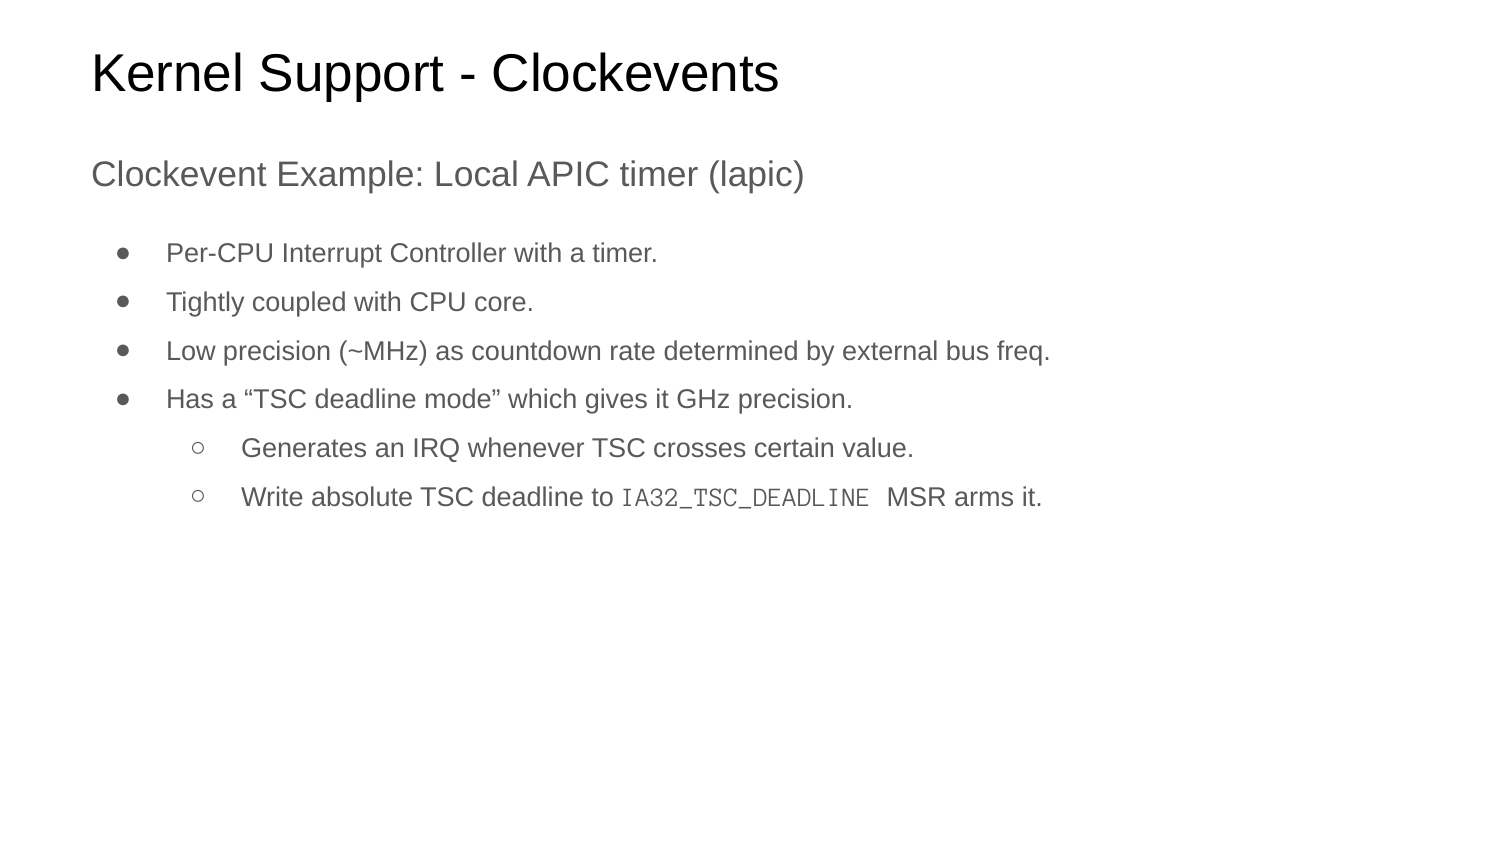

# Kernel Support - Clockevents

Clockevent Example: Local APIC timer (lapic)
Per-CPU Interrupt Controller with a timer.
Tightly coupled with CPU core.
Low precision (~MHz) as countdown rate determined by external bus freq.
Has a “TSC deadline mode” which gives it GHz precision.
Generates an IRQ whenever TSC crosses certain value.
Write absolute TSC deadline to IA32_TSC_DEADLINE MSR arms it.